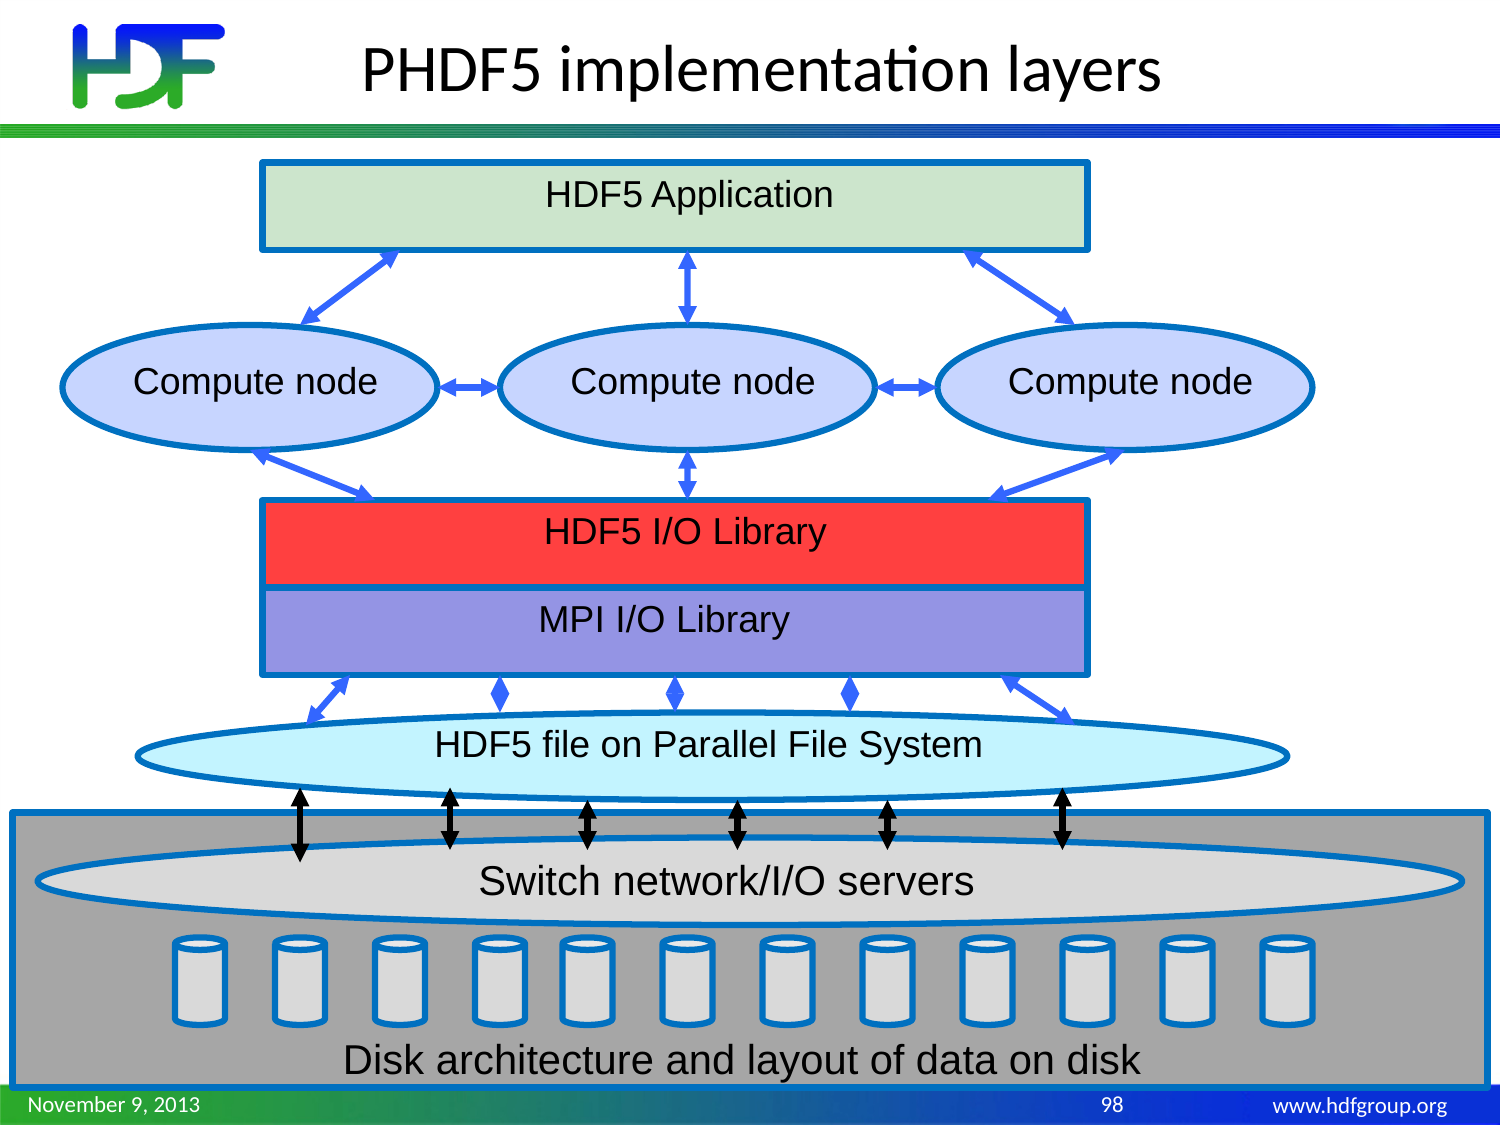

# PHDF5 implementation layers

HDF5 Application

Compute node
Compute node
Compute node

HDF5 I/O Library

MPI I/O Library

HDF5 file on Parallel File System

Switch network/I/O servers

Disk architecture and layout of data on disk
November 9, 2013
98